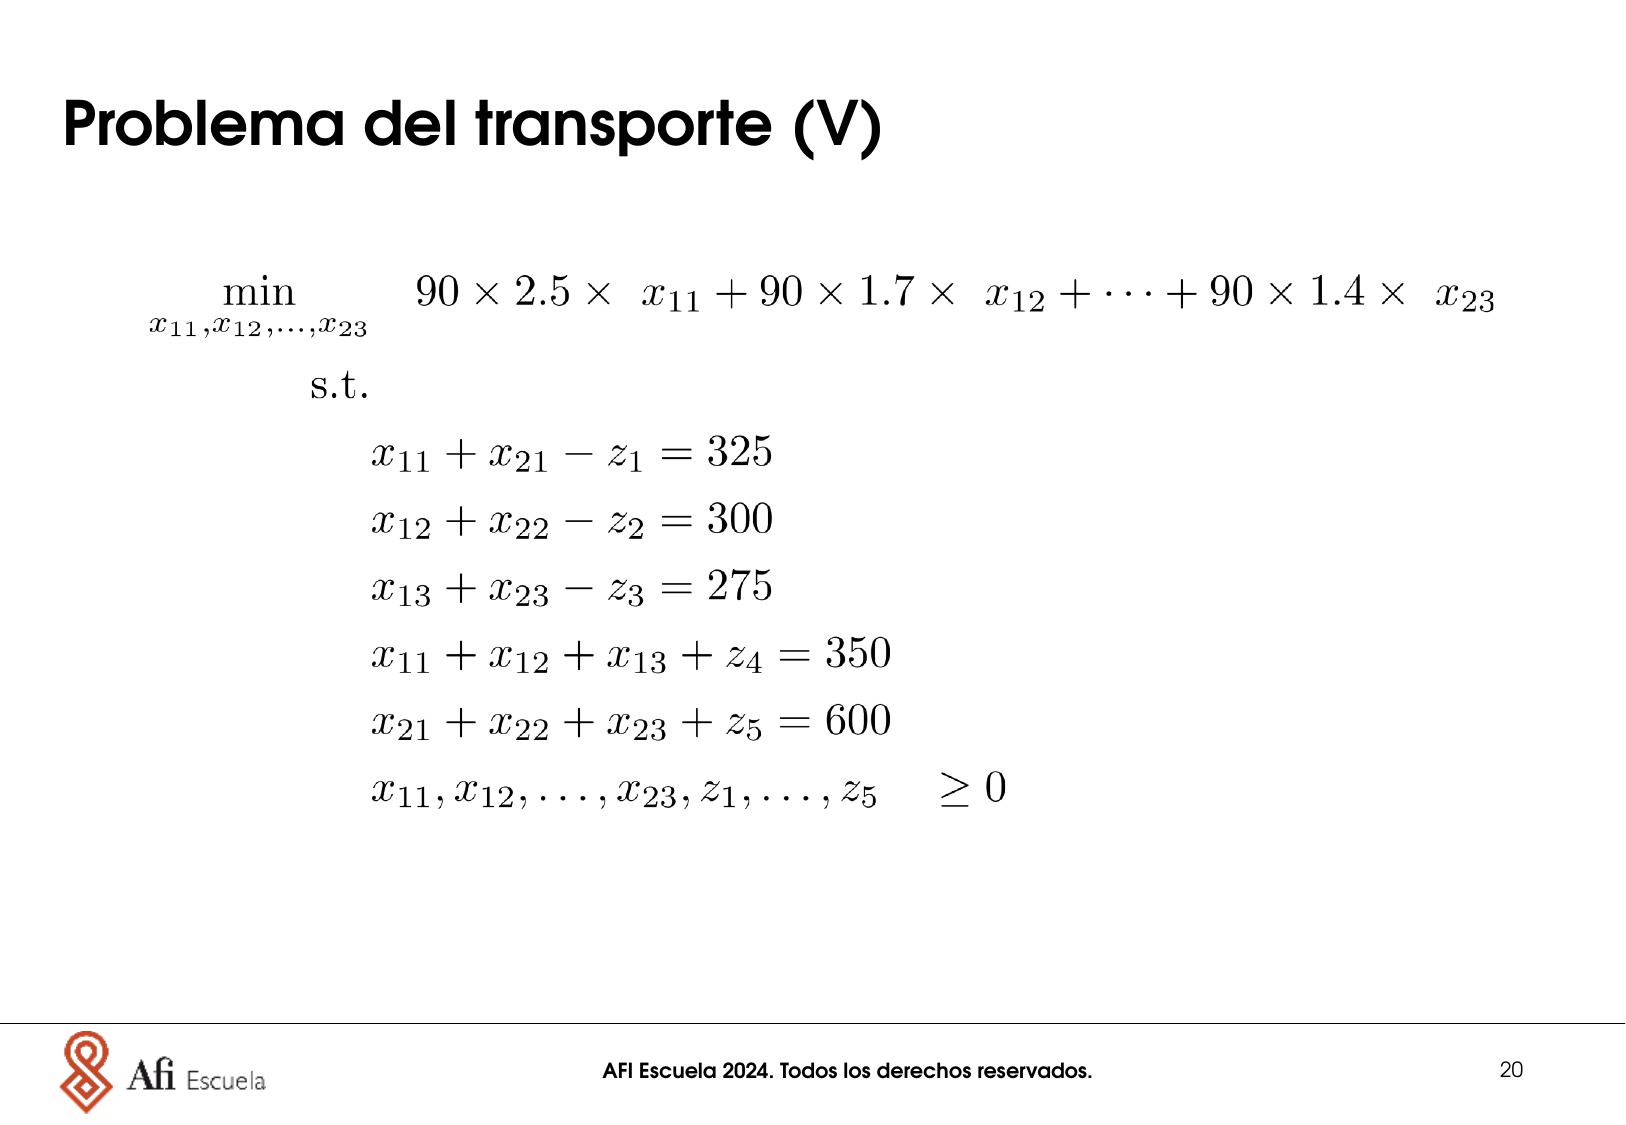

Problema del transporte (V)

AFI Escuela 2024. Todos los derechos reservados.
20